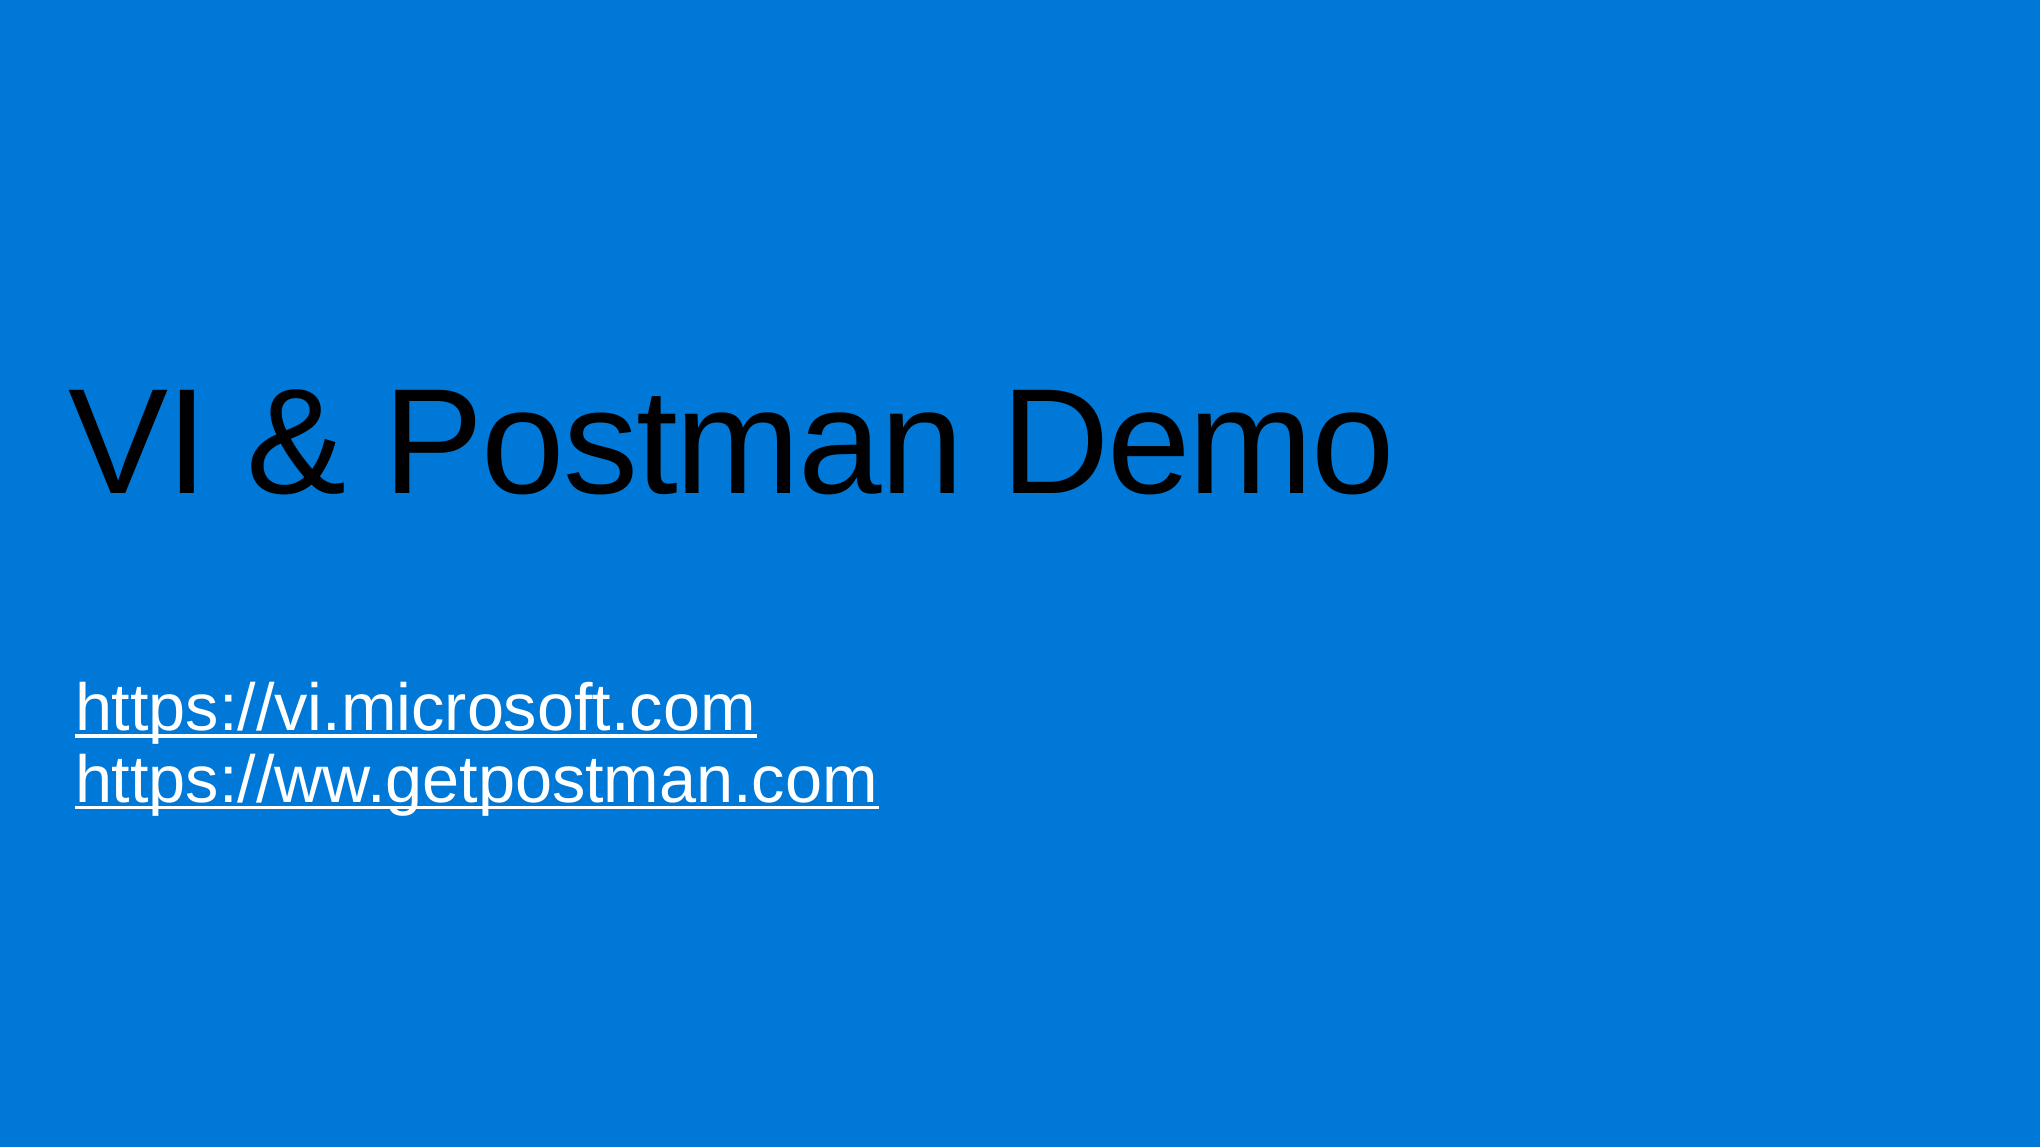

# VI & Postman Demo
https://vi.microsoft.com
https://ww.getpostman.com